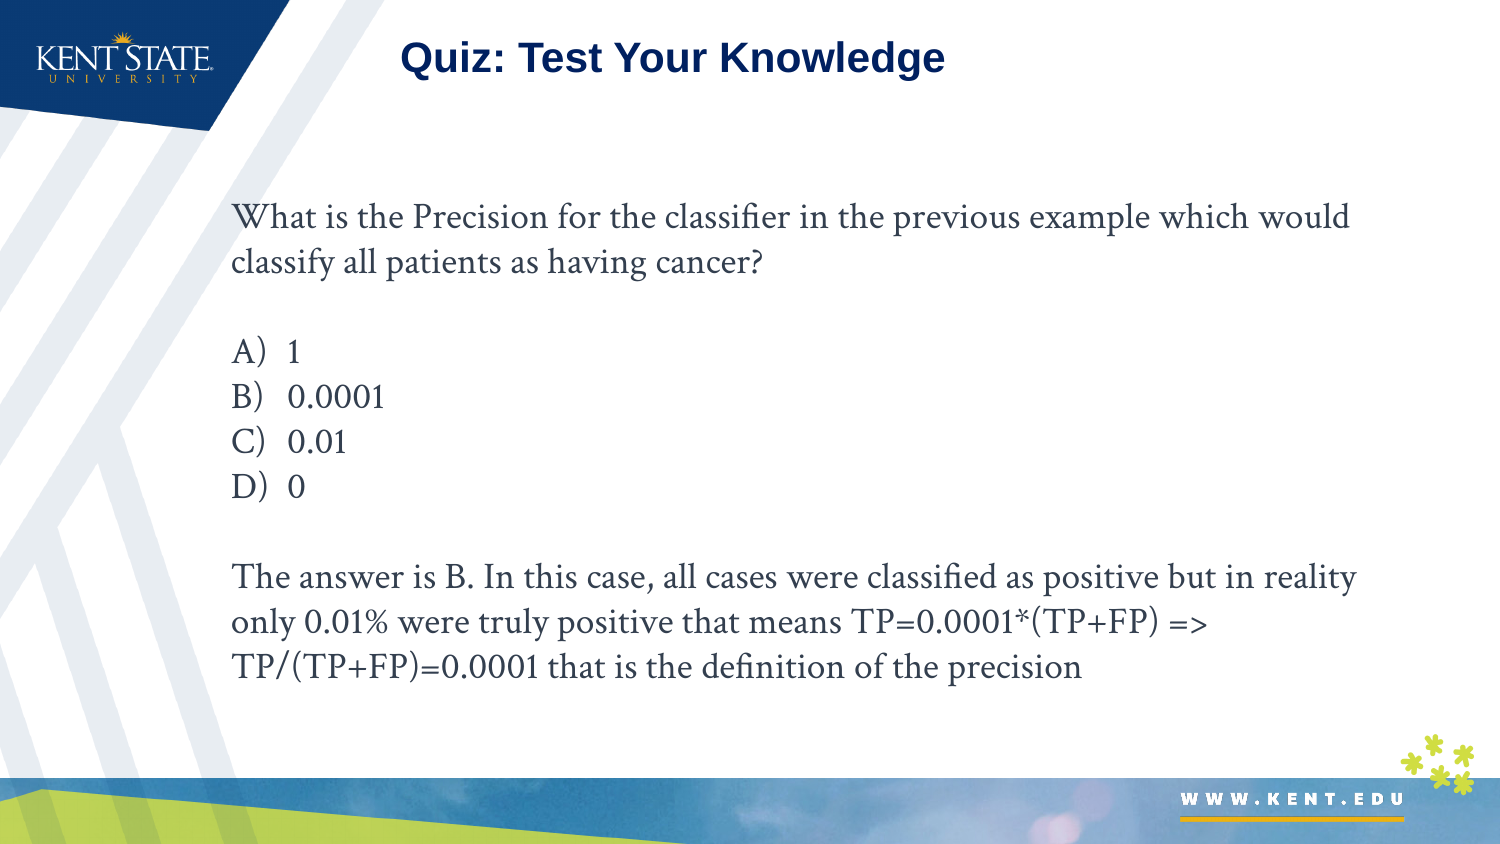

# Quiz: Test Your Knowledge

What is the Precision for the classifier in the previous example which would classify all patients as having cancer?

1
0.0001
0.01
0

The answer is B. In this case, all cases were classified as positive but in reality only 0.01% were truly positive that means TP=0.0001*(TP+FP) => TP/(TP+FP)=0.0001 that is the definition of the precision